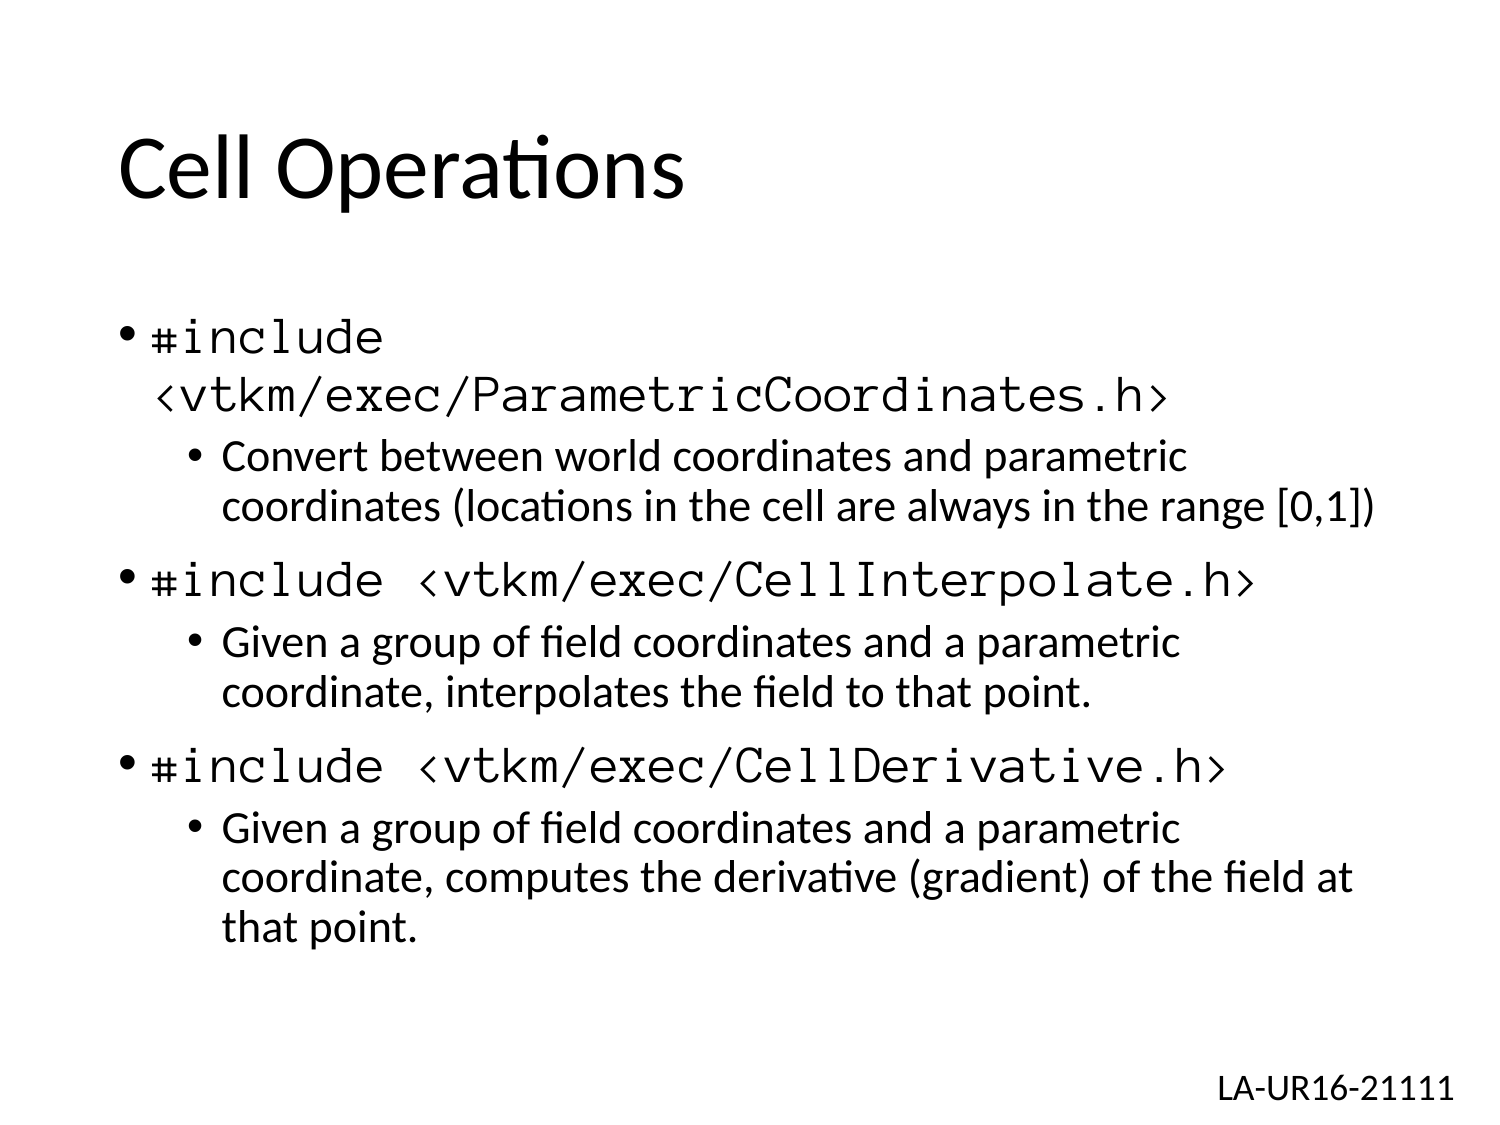

# Cell Operations
#include <vtkm/exec/ParametricCoordinates.h>
Convert between world coordinates and parametric coordinates (locations in the cell are always in the range [0,1])
#include <vtkm/exec/CellInterpolate.h>
Given a group of field coordinates and a parametric coordinate, interpolates the field to that point.
#include <vtkm/exec/CellDerivative.h>
Given a group of field coordinates and a parametric coordinate, computes the derivative (gradient) of the field at that point.
LA-UR16-21111